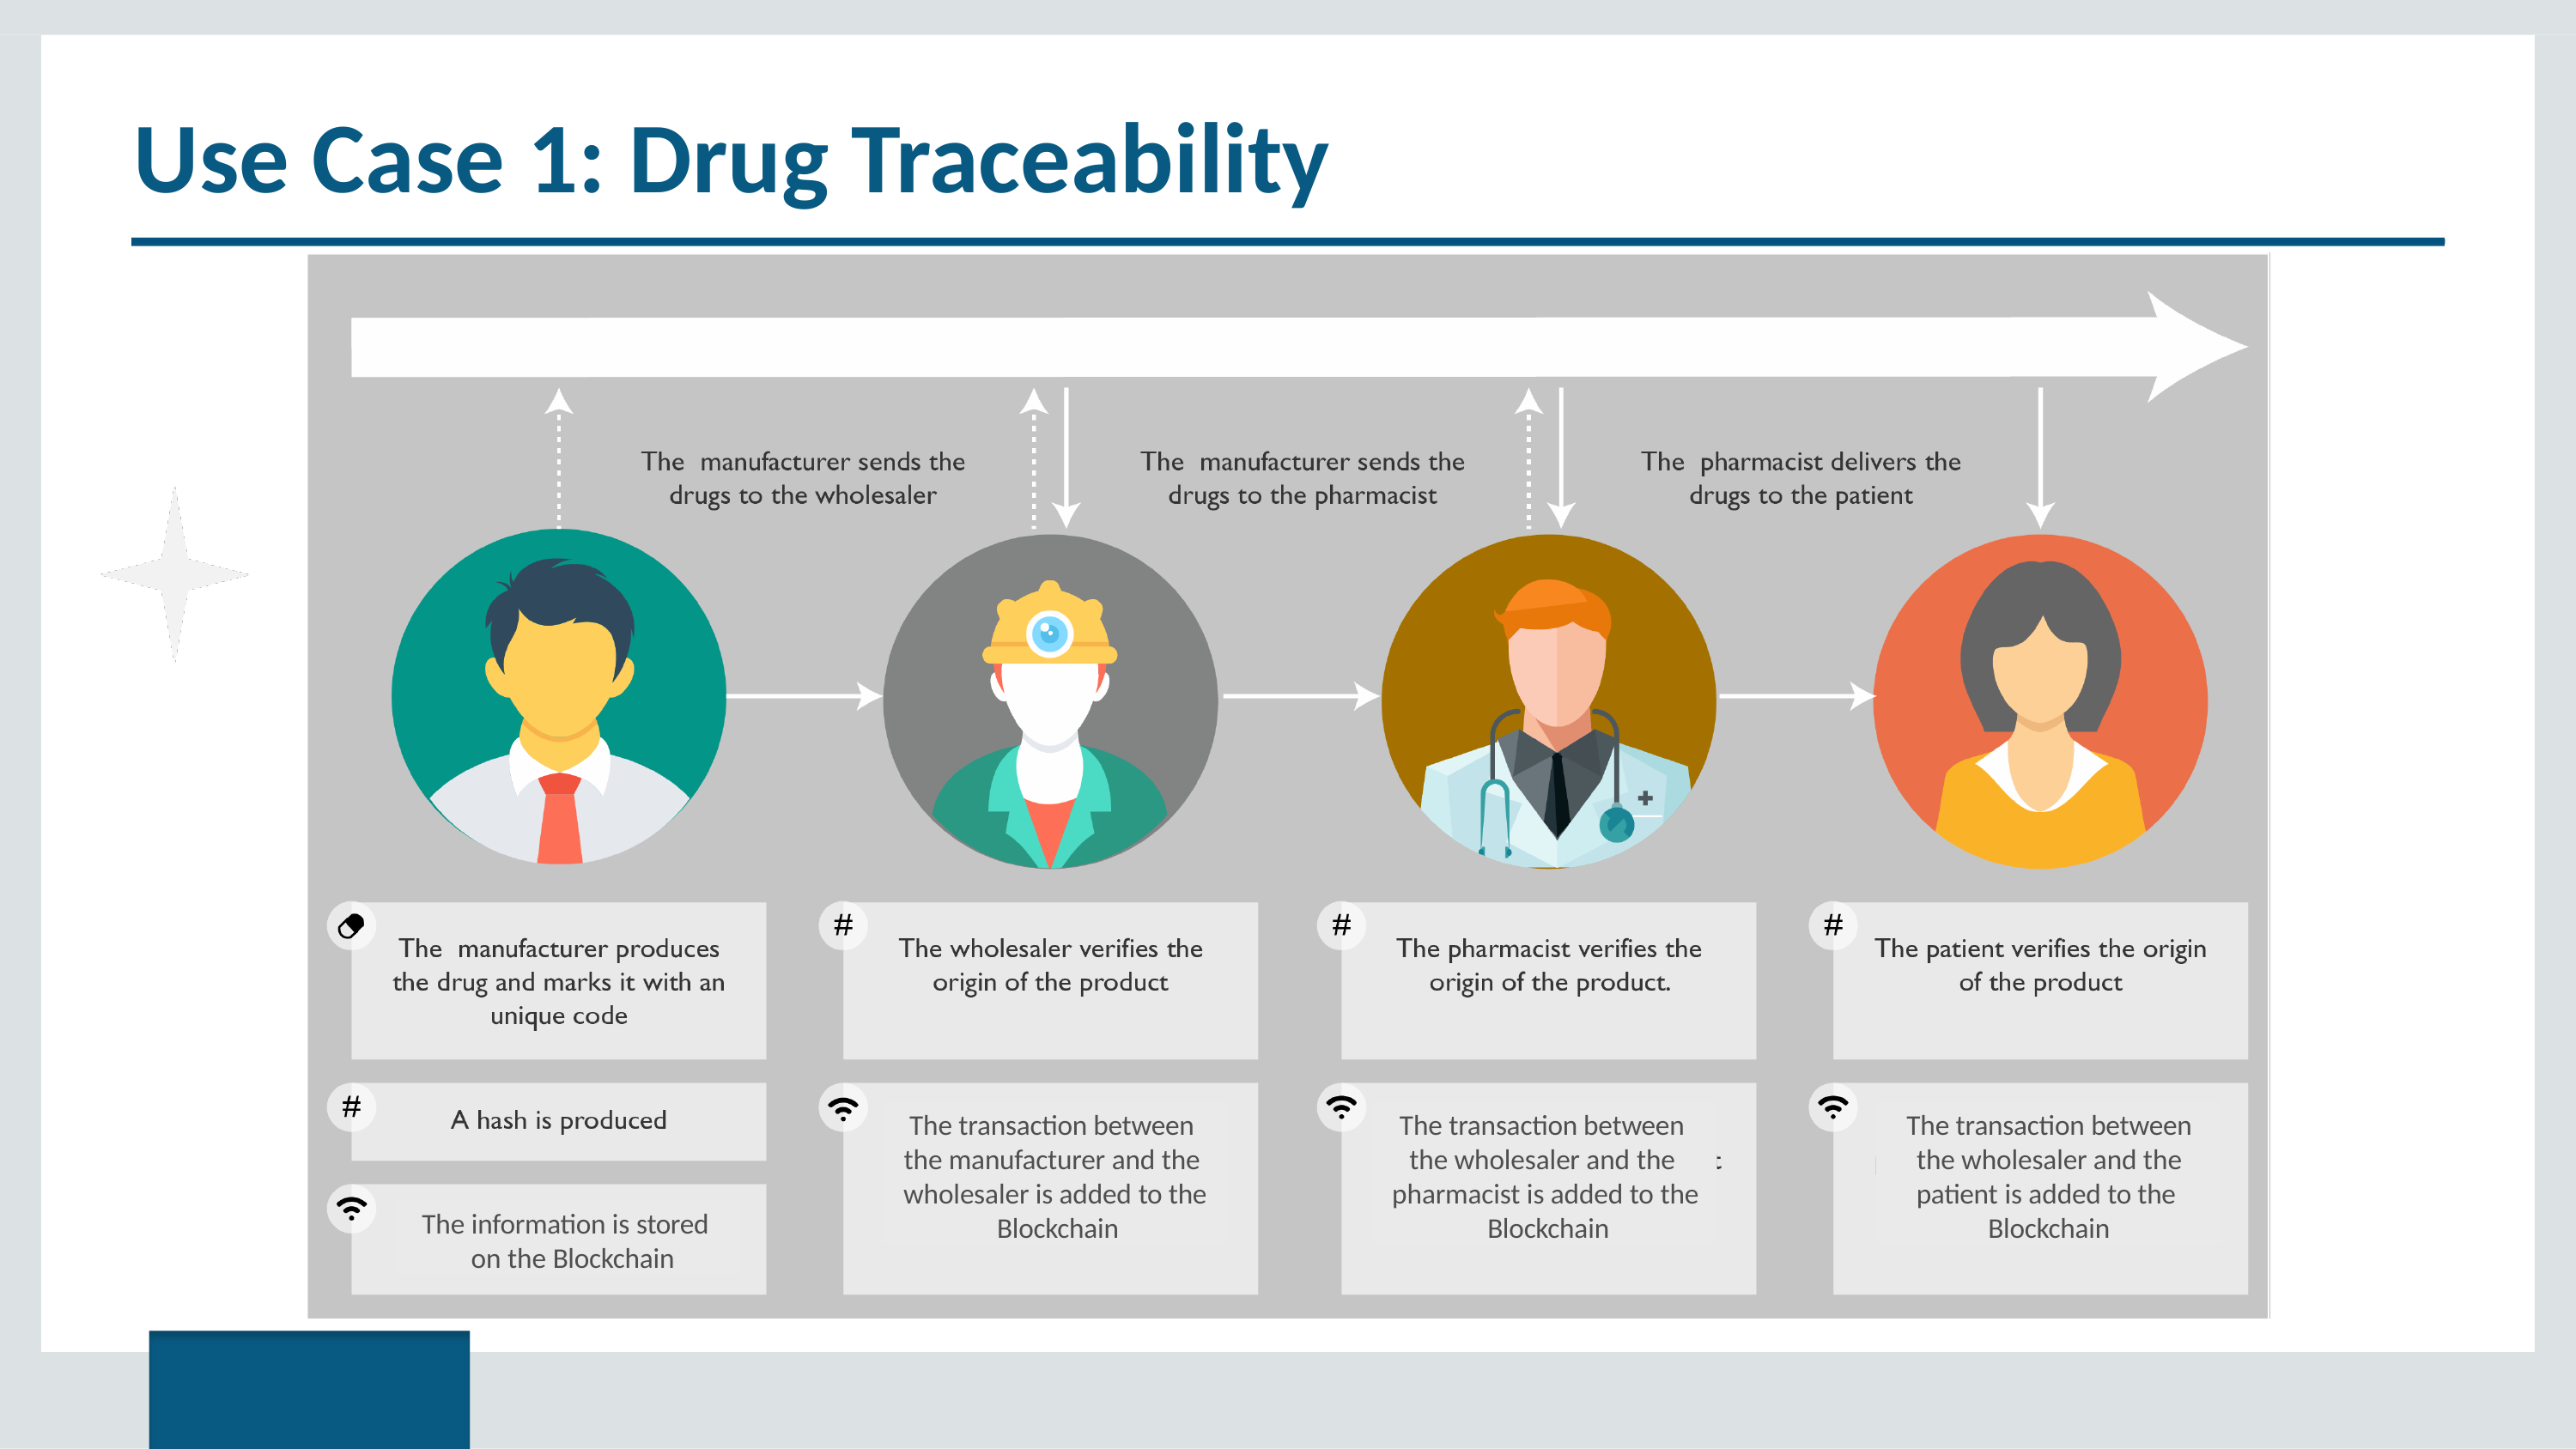

# Use Case 1: Drug Traceability

The transaction between  the manufacturer and the  wholesaler is added to the  Blockchain
The transaction between  the wholesaler and the  pharmacist is added to the  Blockchain
The transaction between  the wholesaler and the  patient is added to the  Blockchain
The information is stored  on the Blockchain